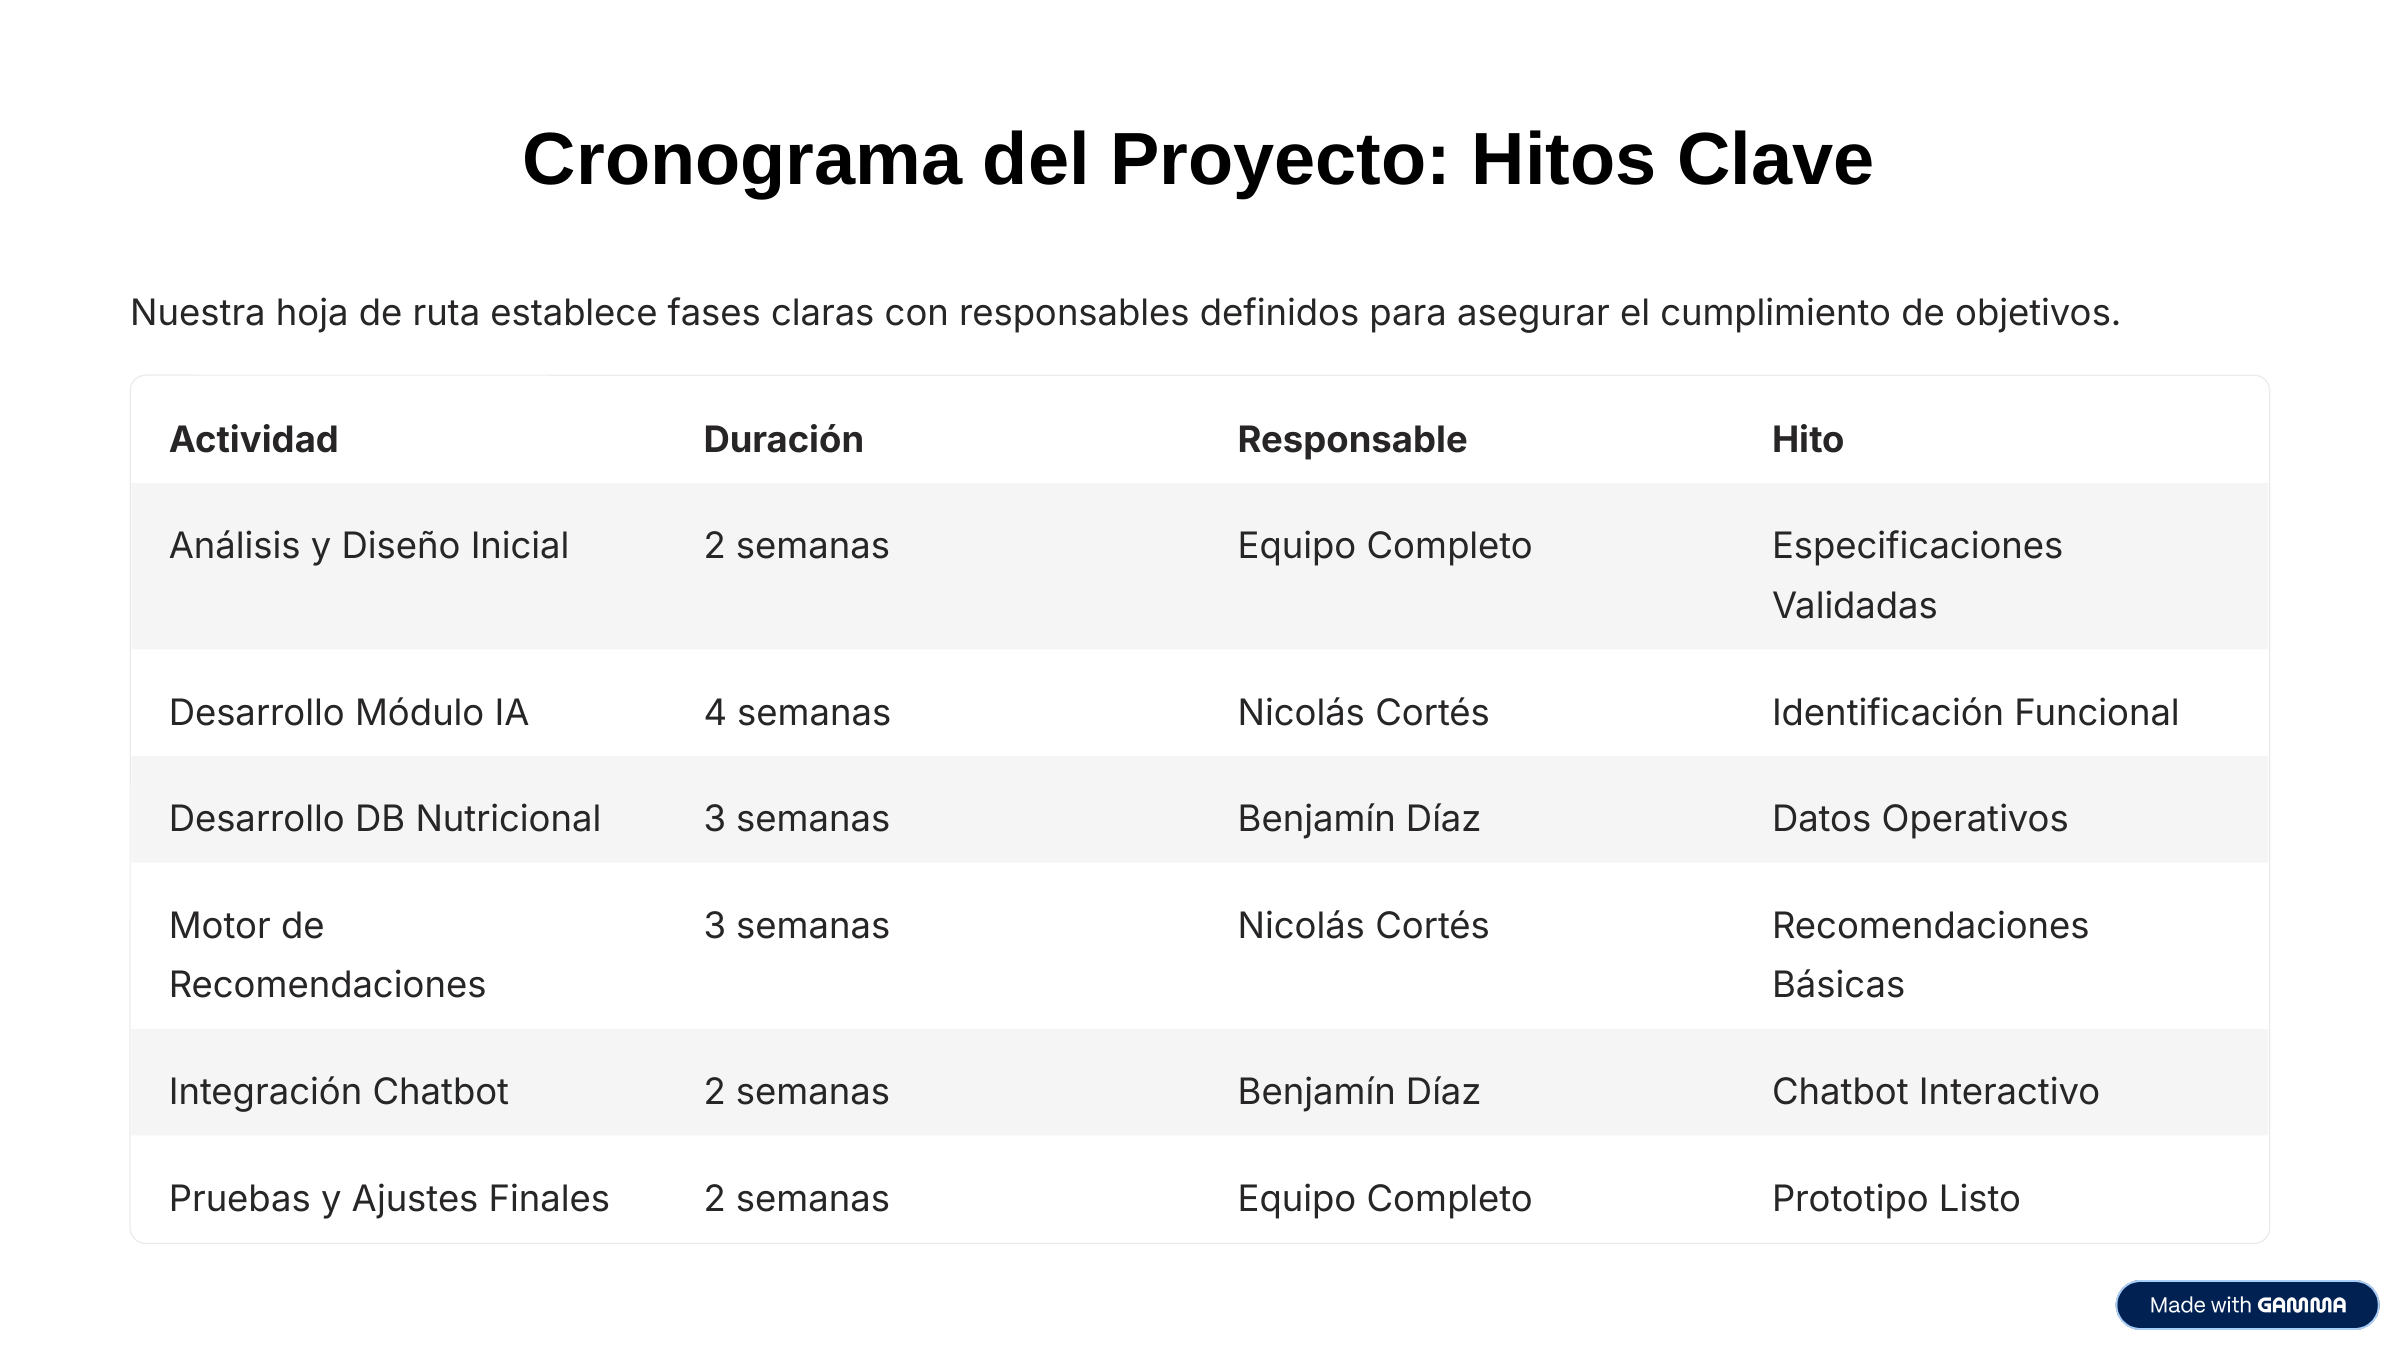

Cronograma del Proyecto: Hitos Clave
Nuestra hoja de ruta establece fases claras con responsables definidos para asegurar el cumplimiento de objetivos.

Actividad
Duración
Responsable
Hito

Análisis y Diseño Inicial
2 semanas
Equipo Completo
Especificaciones Validadas

Desarrollo Módulo IA
4 semanas
Nicolás Cortés
Identificación Funcional

Desarrollo DB Nutricional
3 semanas
Benjamín Díaz
Datos Operativos

Motor de Recomendaciones
3 semanas
Nicolás Cortés
Recomendaciones Básicas

Integración Chatbot
2 semanas
Benjamín Díaz
Chatbot Interactivo

Pruebas y Ajustes Finales
2 semanas
Equipo Completo
Prototipo Listo